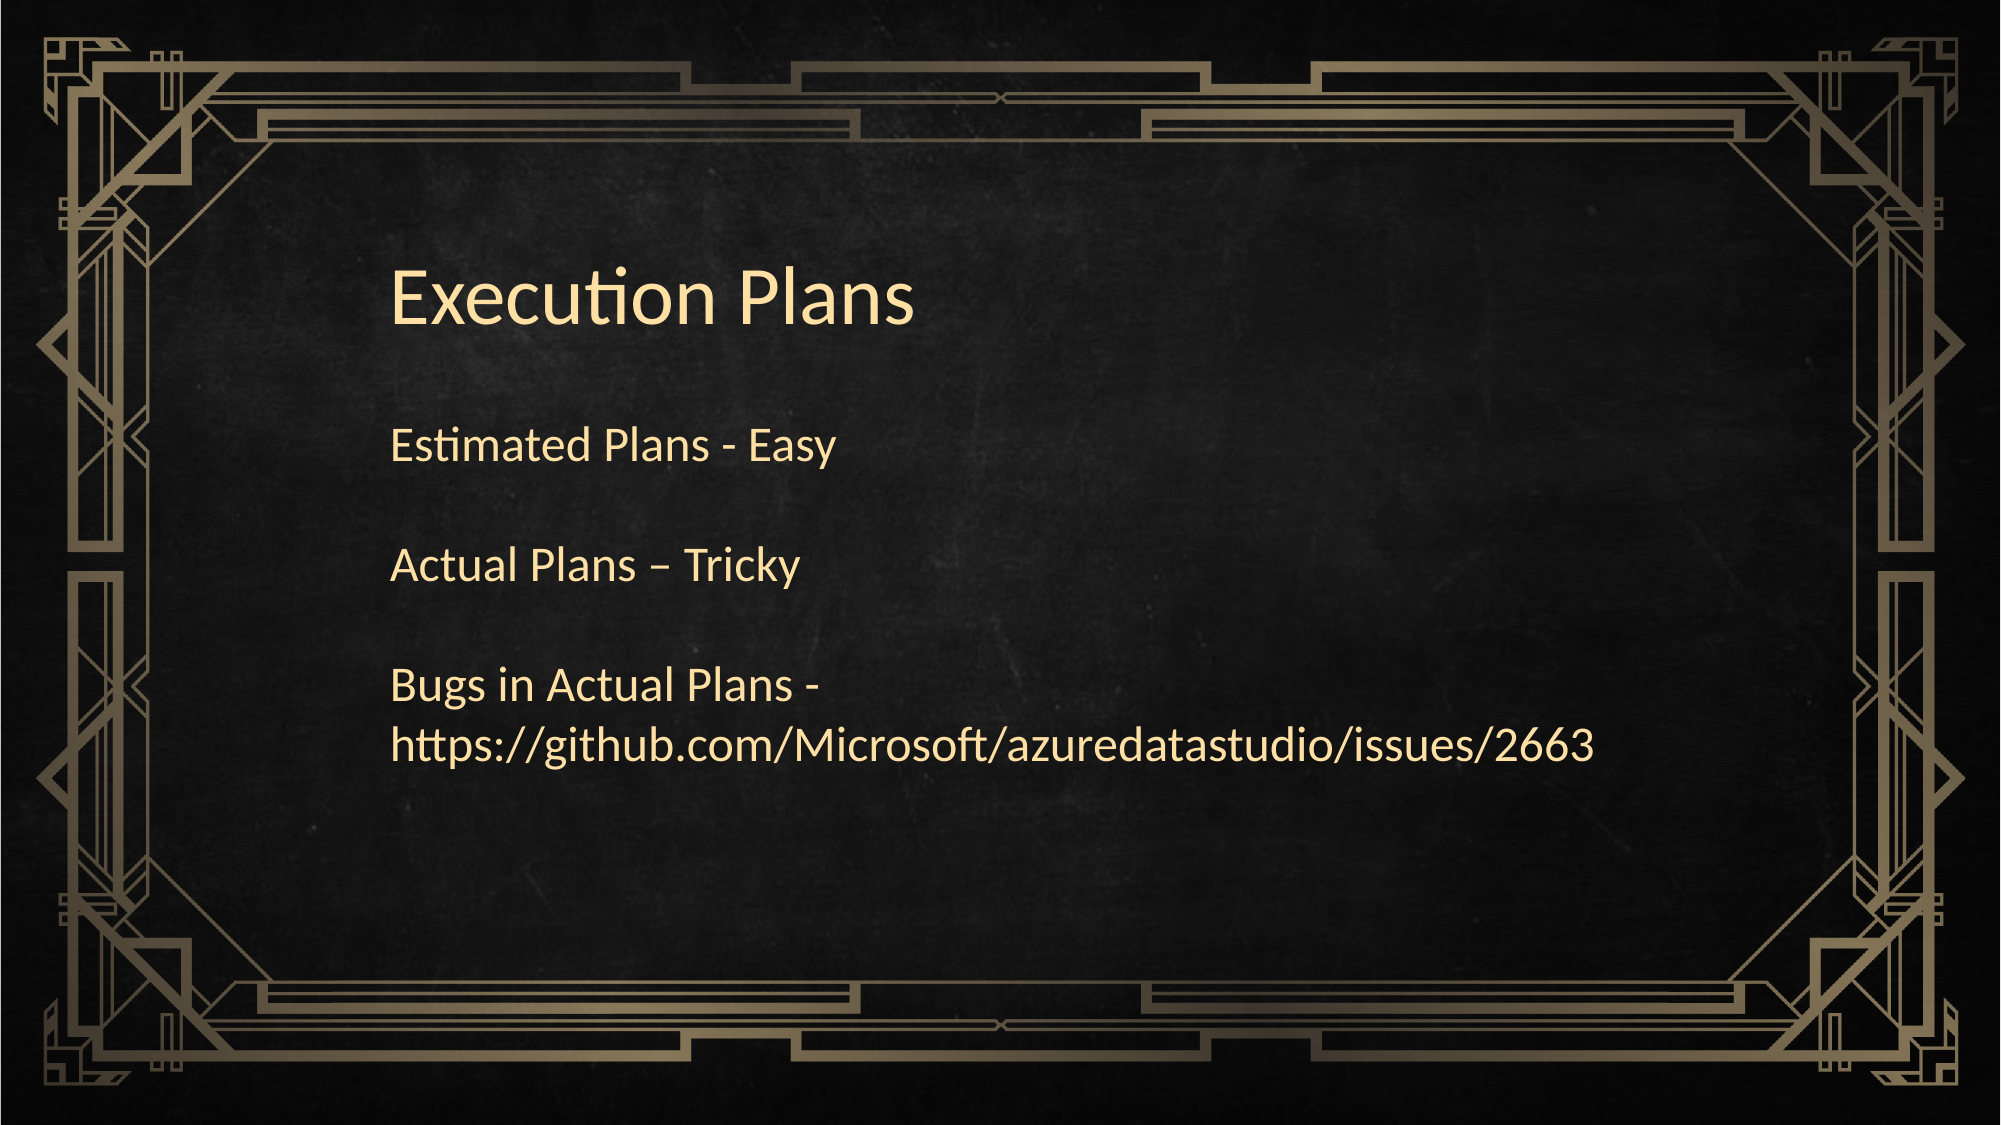

Execution Plans

Estimated Plans - Easy

Actual Plans – Tricky

Bugs in Actual Plans - https://github.com/Microsoft/azuredatastudio/issues/2663